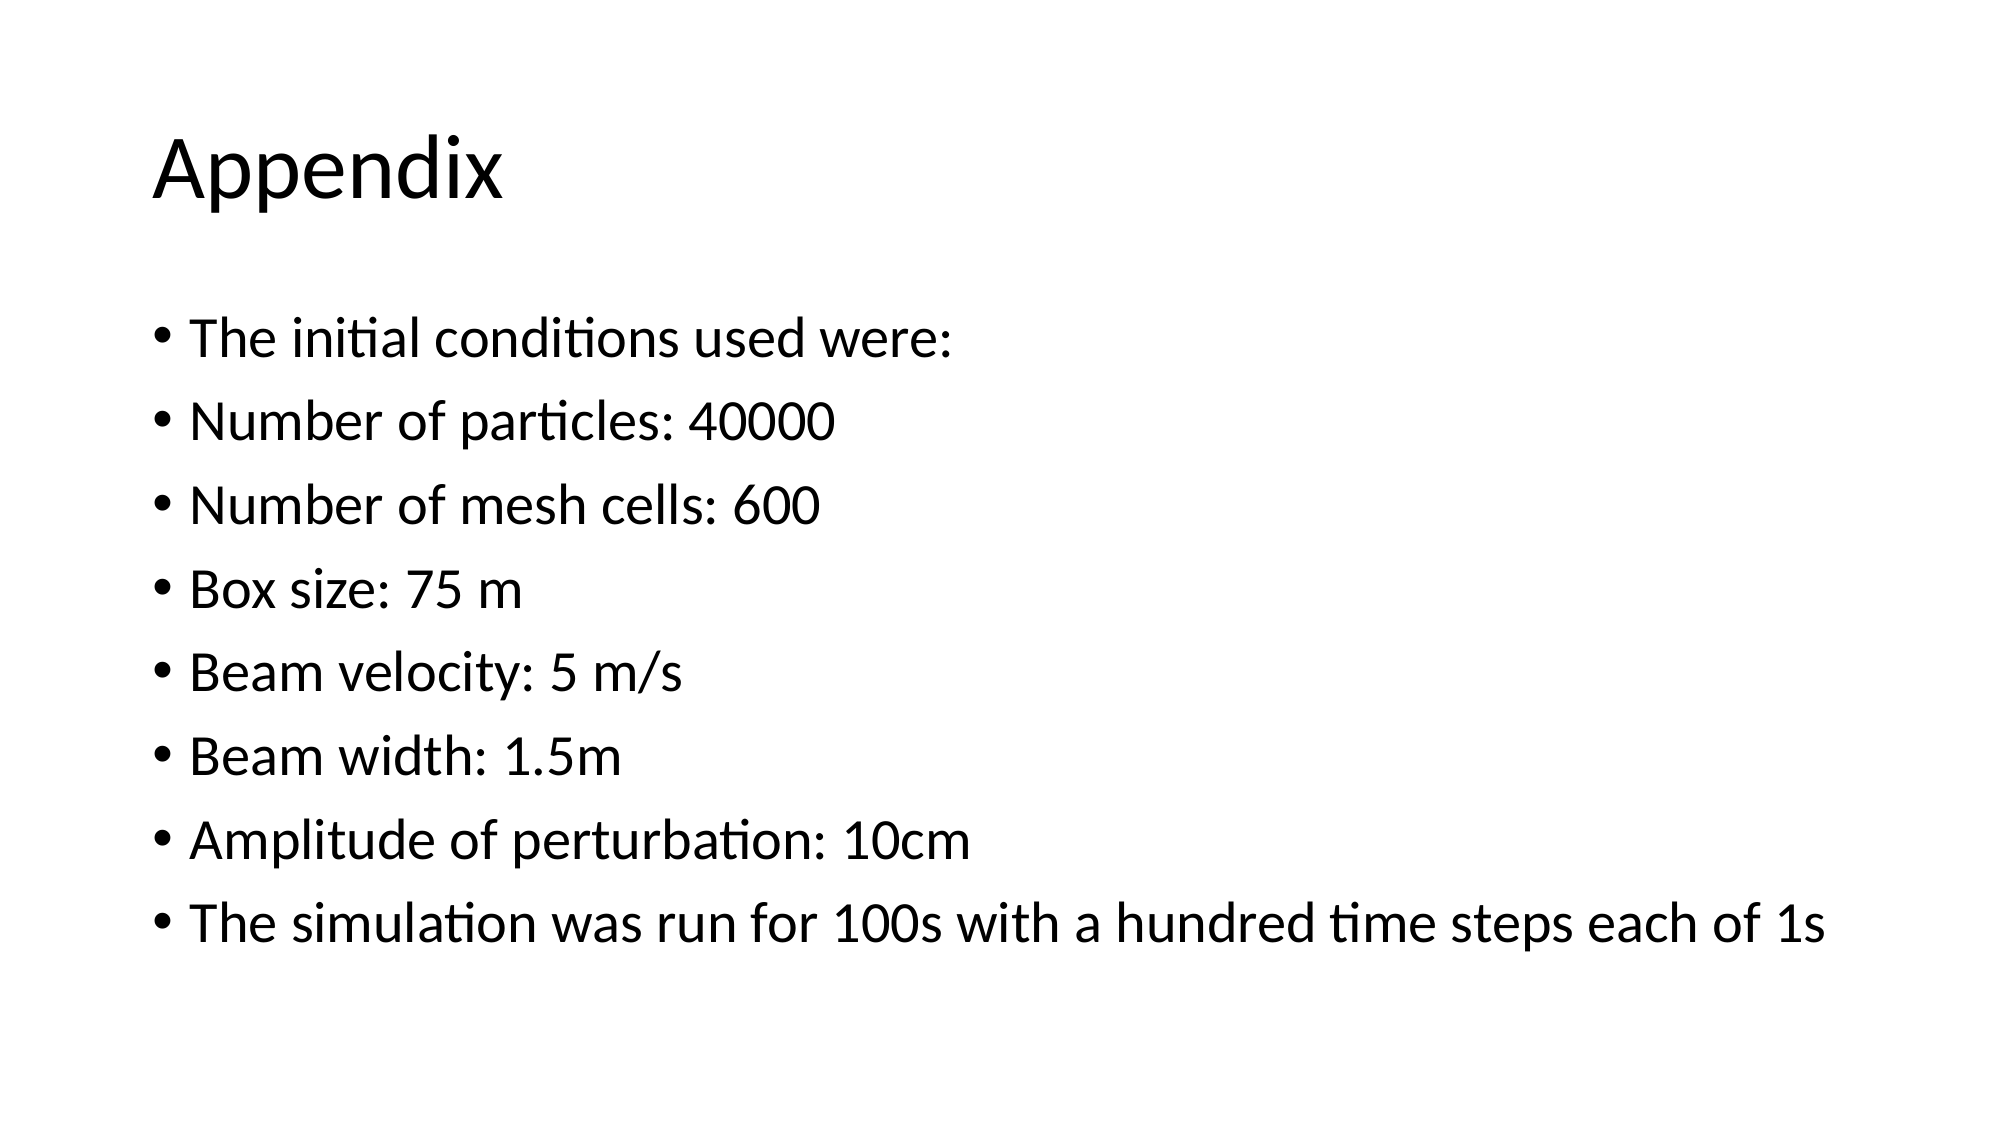

# Appendix
The initial conditions used were:
Number of particles: 40000
Number of mesh cells: 600
Box size: 75 m
Beam velocity: 5 m/s
Beam width: 1.5m
Amplitude of perturbation: 10cm
The simulation was run for 100s with a hundred time steps each of 1s